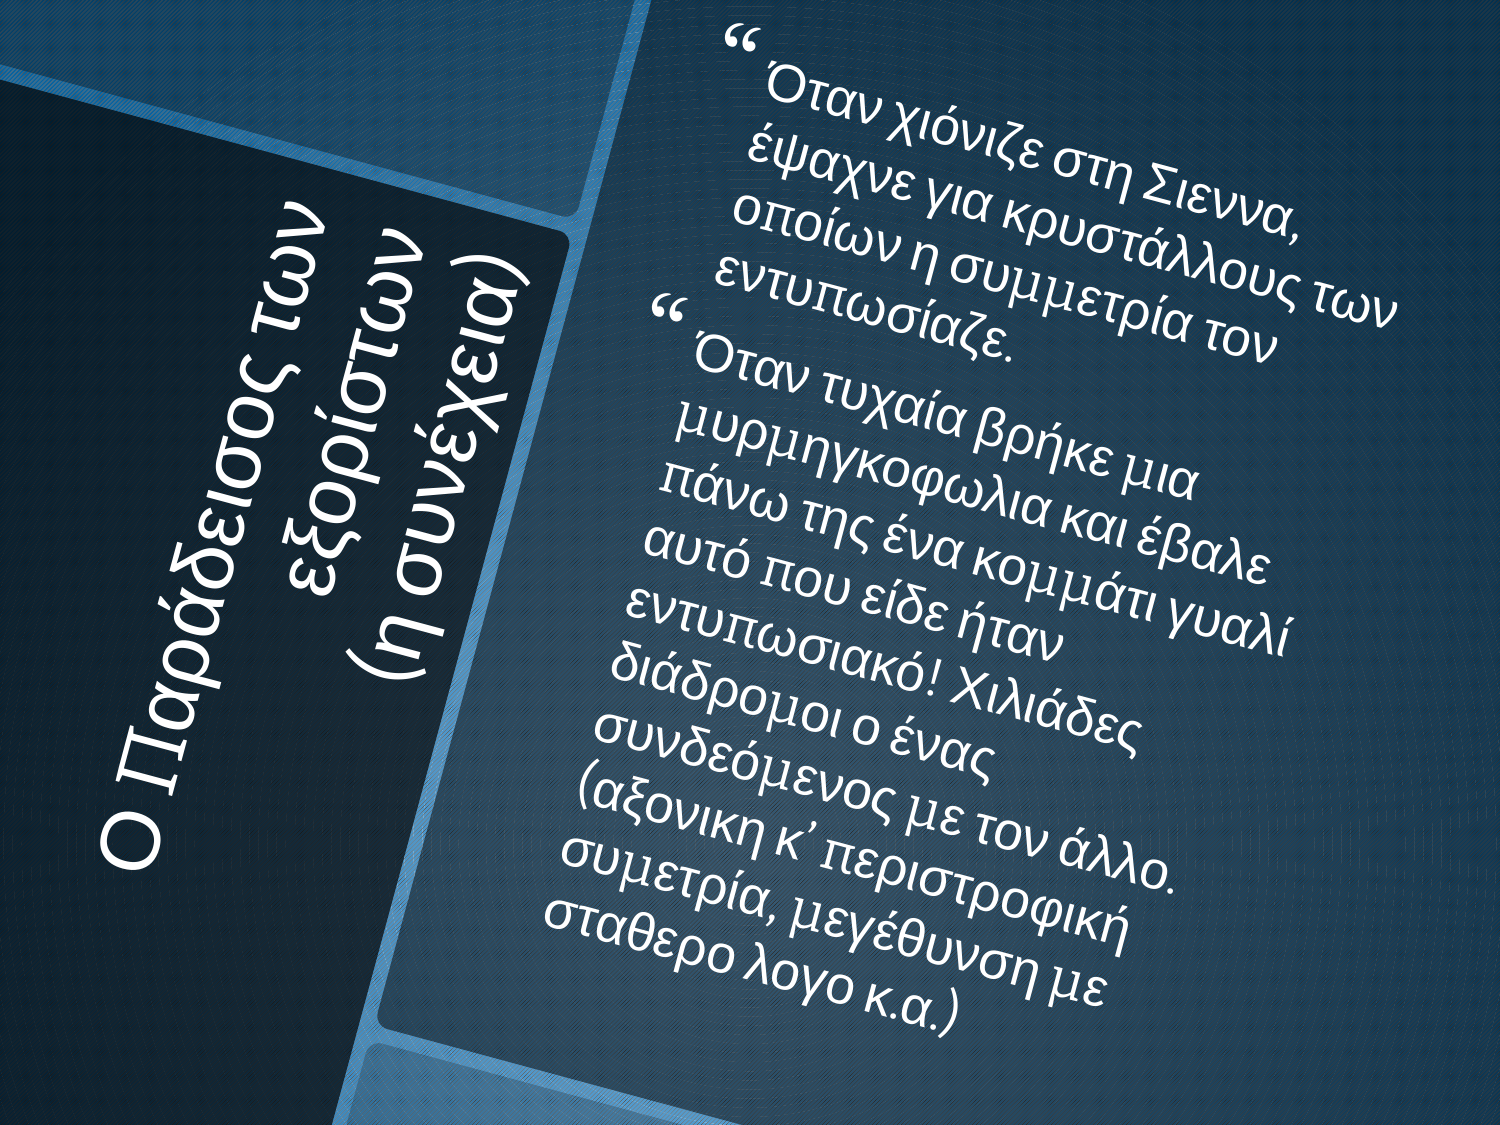

Όταν χιόνιζε στη Σιεννα, έψαχνε για κρυστάλλους των οποίων η συμμετρία τον εντυπωσίαζε.
Όταν τυχαία βρήκε μια μυρμηγκοφωλια και έβαλε πάνω της ένα κομμάτι γυαλί αυτό που είδε ήταν εντυπωσιακό! Χιλιάδες διάδρομοι ο ένας συνδεόμενος με τον άλλο.(αξονικη κ’ περιστροφική συμετρία, μεγέθυνση με σταθερο λογο κ.α.)
# Ο Παράδεισος των εξορίστων (η συνέχεια)